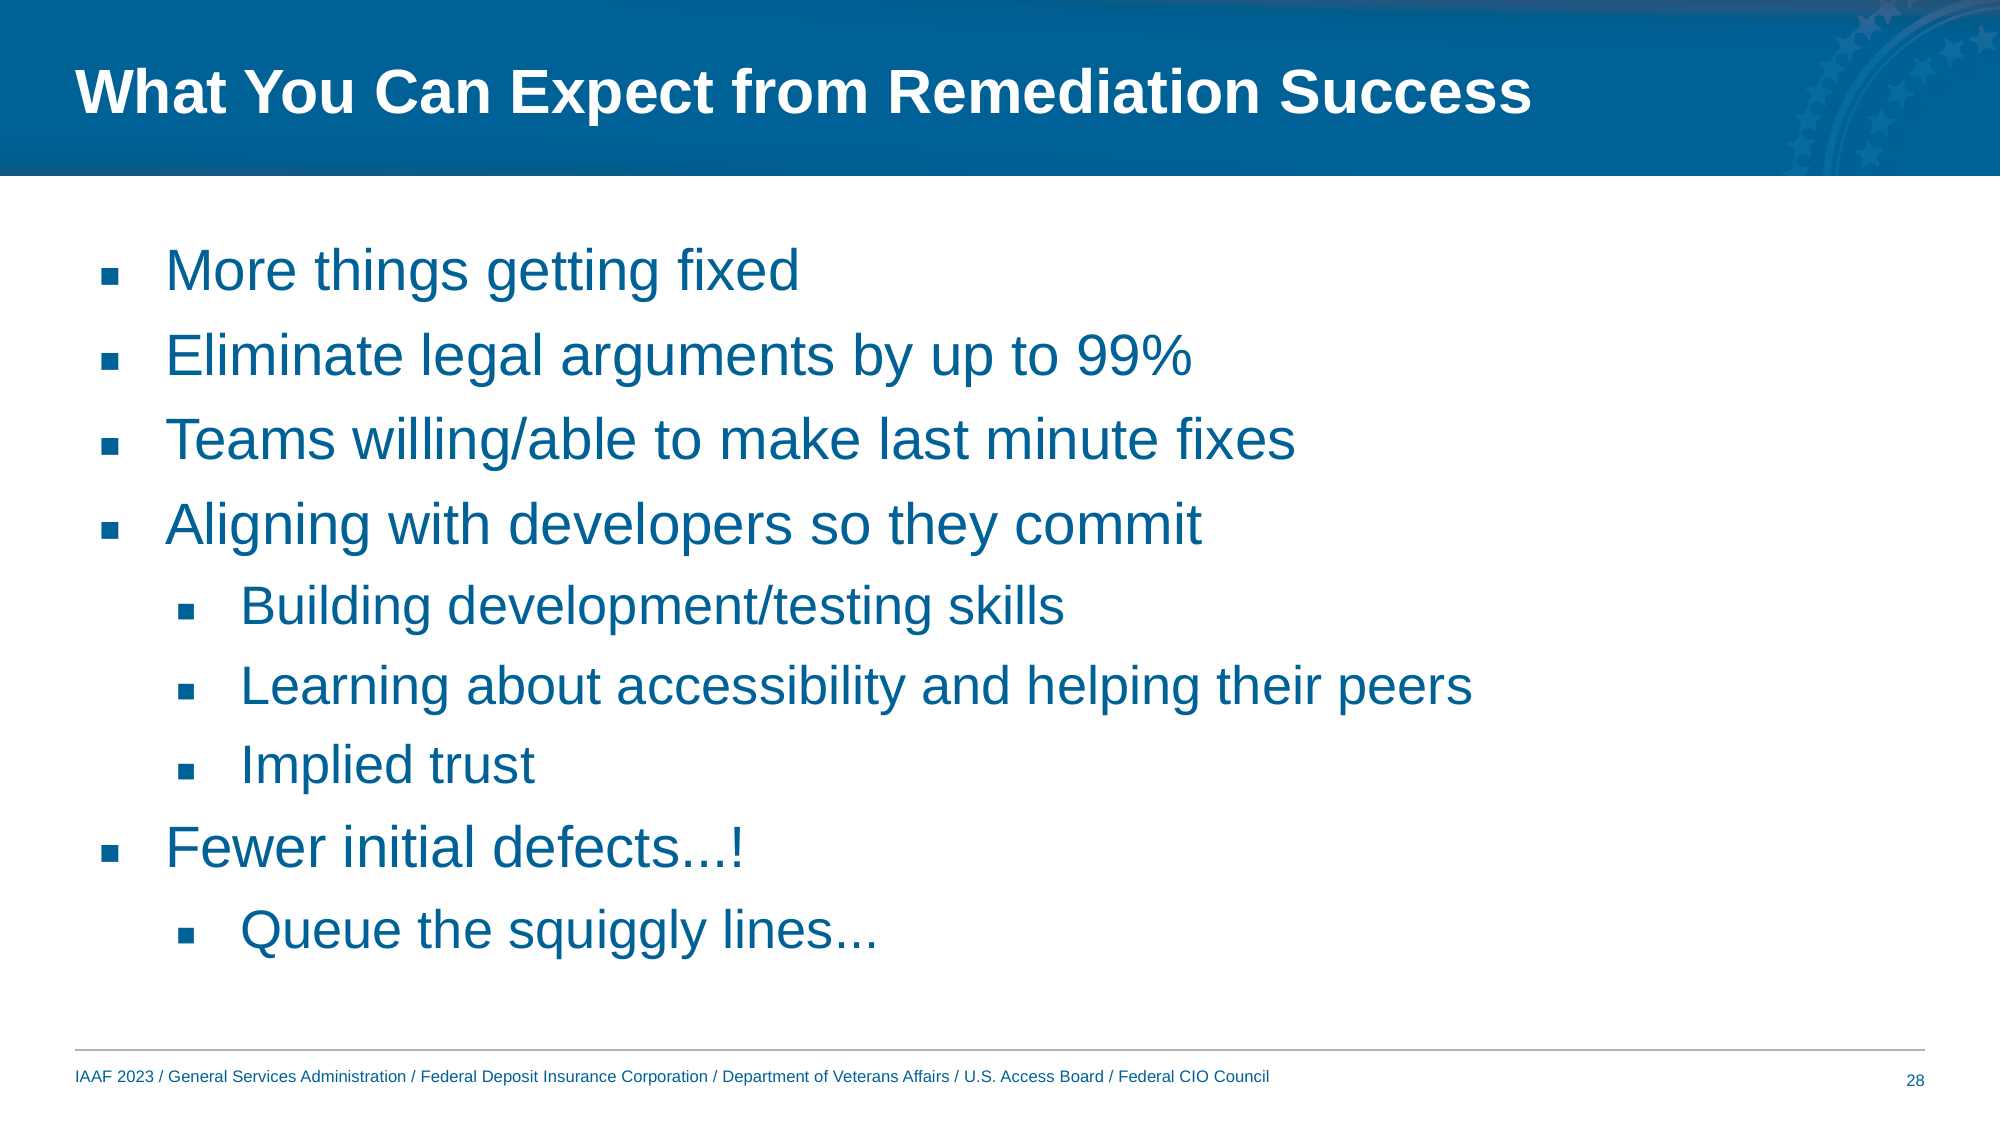

# What You Can Expect from Remediation Success
More things getting fixed
Eliminate legal arguments by up to 99%
Teams willing/able to make last minute fixes
Aligning with developers so they commit
Building development/testing skills
Learning about accessibility and helping their peers
Implied trust
Fewer initial defects...!
Queue the squiggly lines...

28